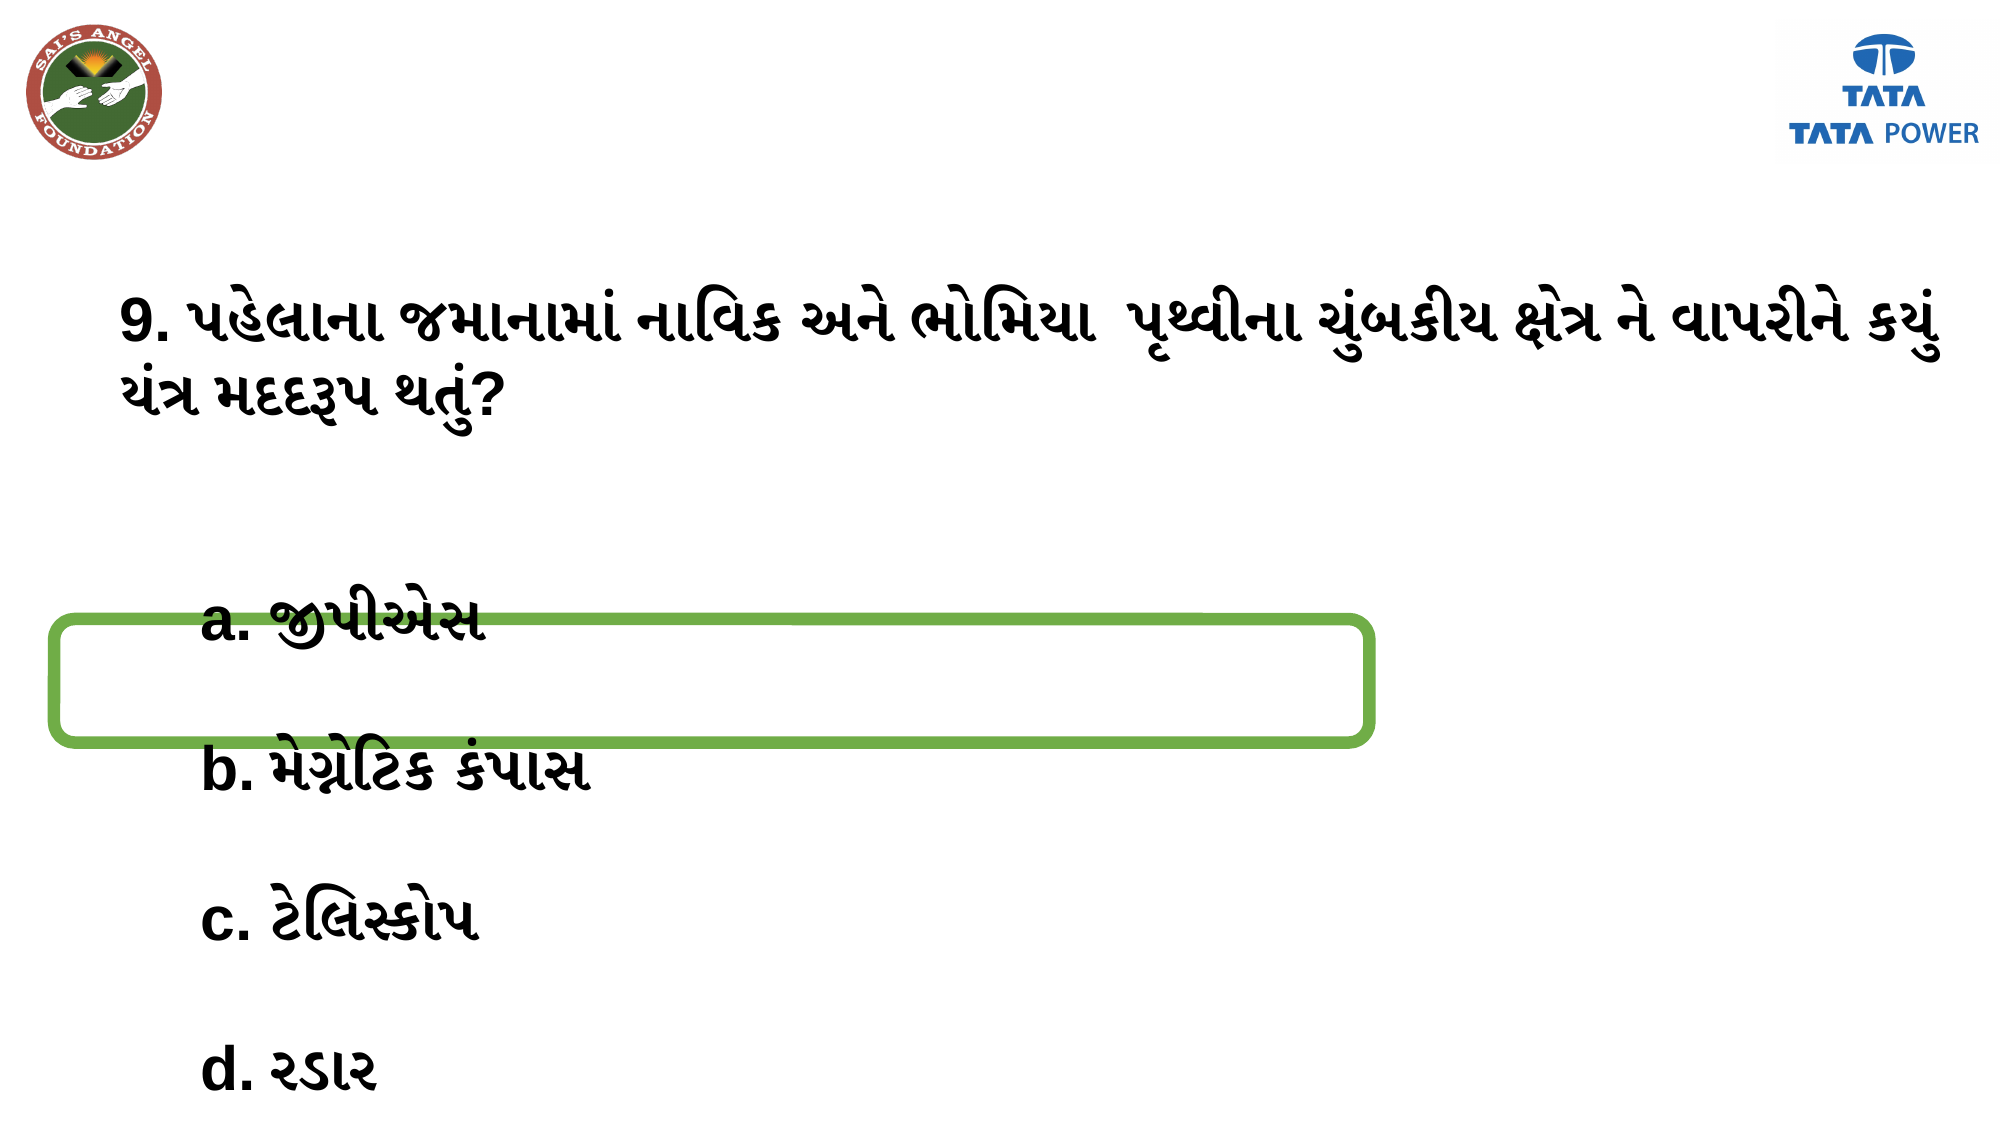

9. પહેલાના જમાનામાં નાવિક અને ભોમિયા  પૃથ્વીના ચુંબકીય ક્ષેત્ર ને વાપરીને કયું યંત્ર મદદરૂપ થતું?
જીપીએસ
મેગ્નેટિક કંપાસ
ટેલિસ્કોપ
રડાર